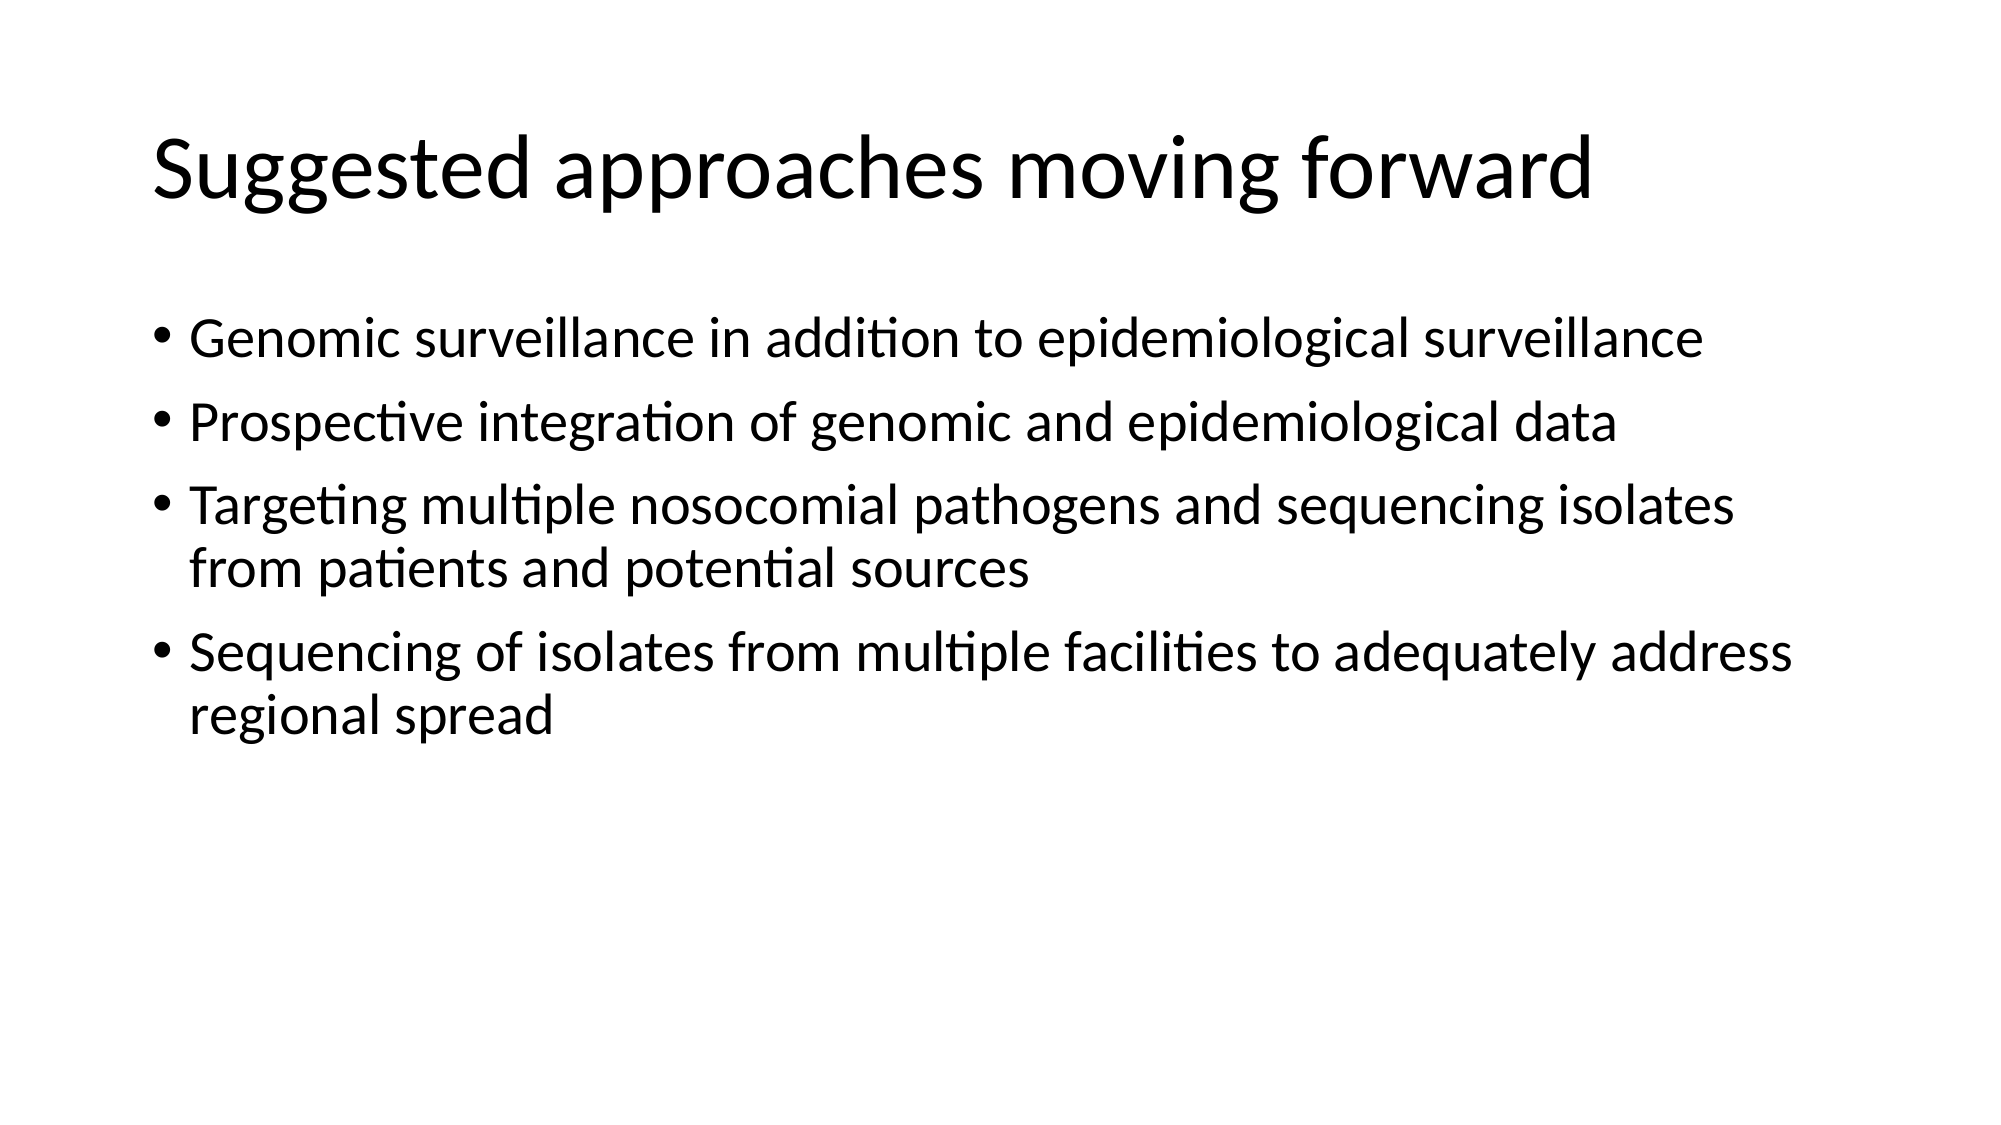

# Suggested approaches moving forward
Genomic surveillance in addition to epidemiological surveillance
Prospective integration of genomic and epidemiological data
Targeting multiple nosocomial pathogens and sequencing isolates from patients and potential sources
Sequencing of isolates from multiple facilities to adequately address regional spread